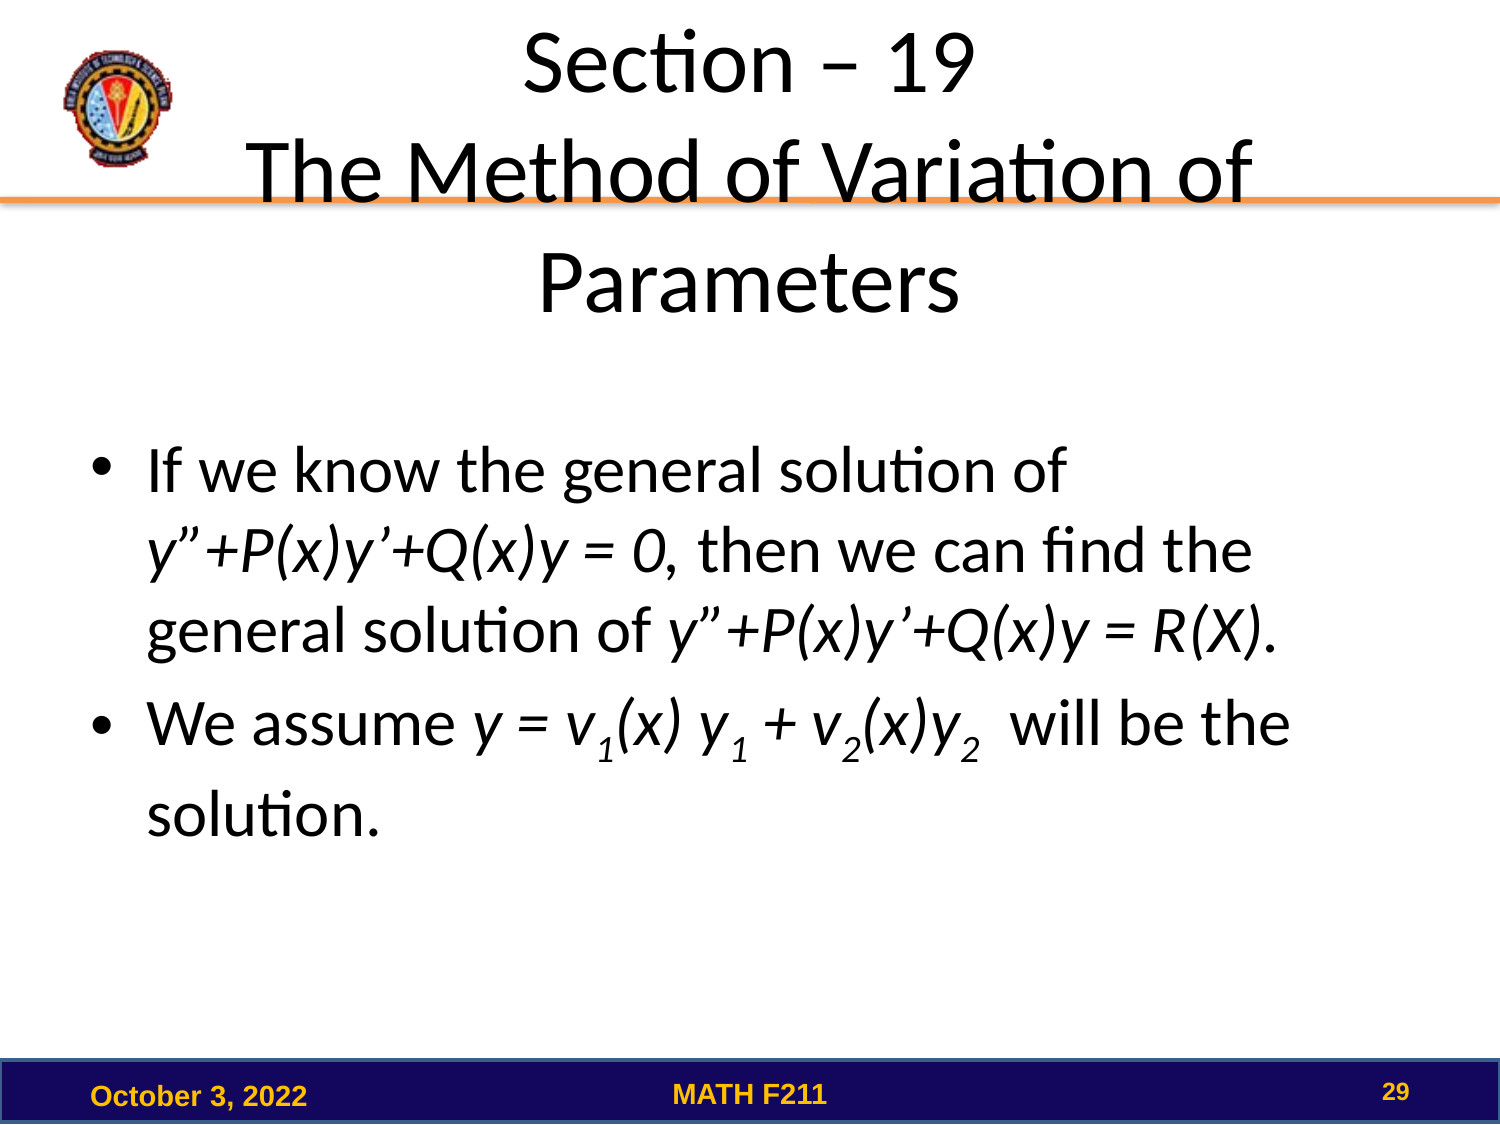

# Section – 19 The Method of Variation of Parameters

If we know the general solution of y”+P(x)y’+Q(x)y = 0, then we can find the general solution of y”+P(x)y’+Q(x)y = R(X).
We assume y = v1(x) y1 + v2(x)y2  will be the solution.

29
MATH F211
October 3, 2022